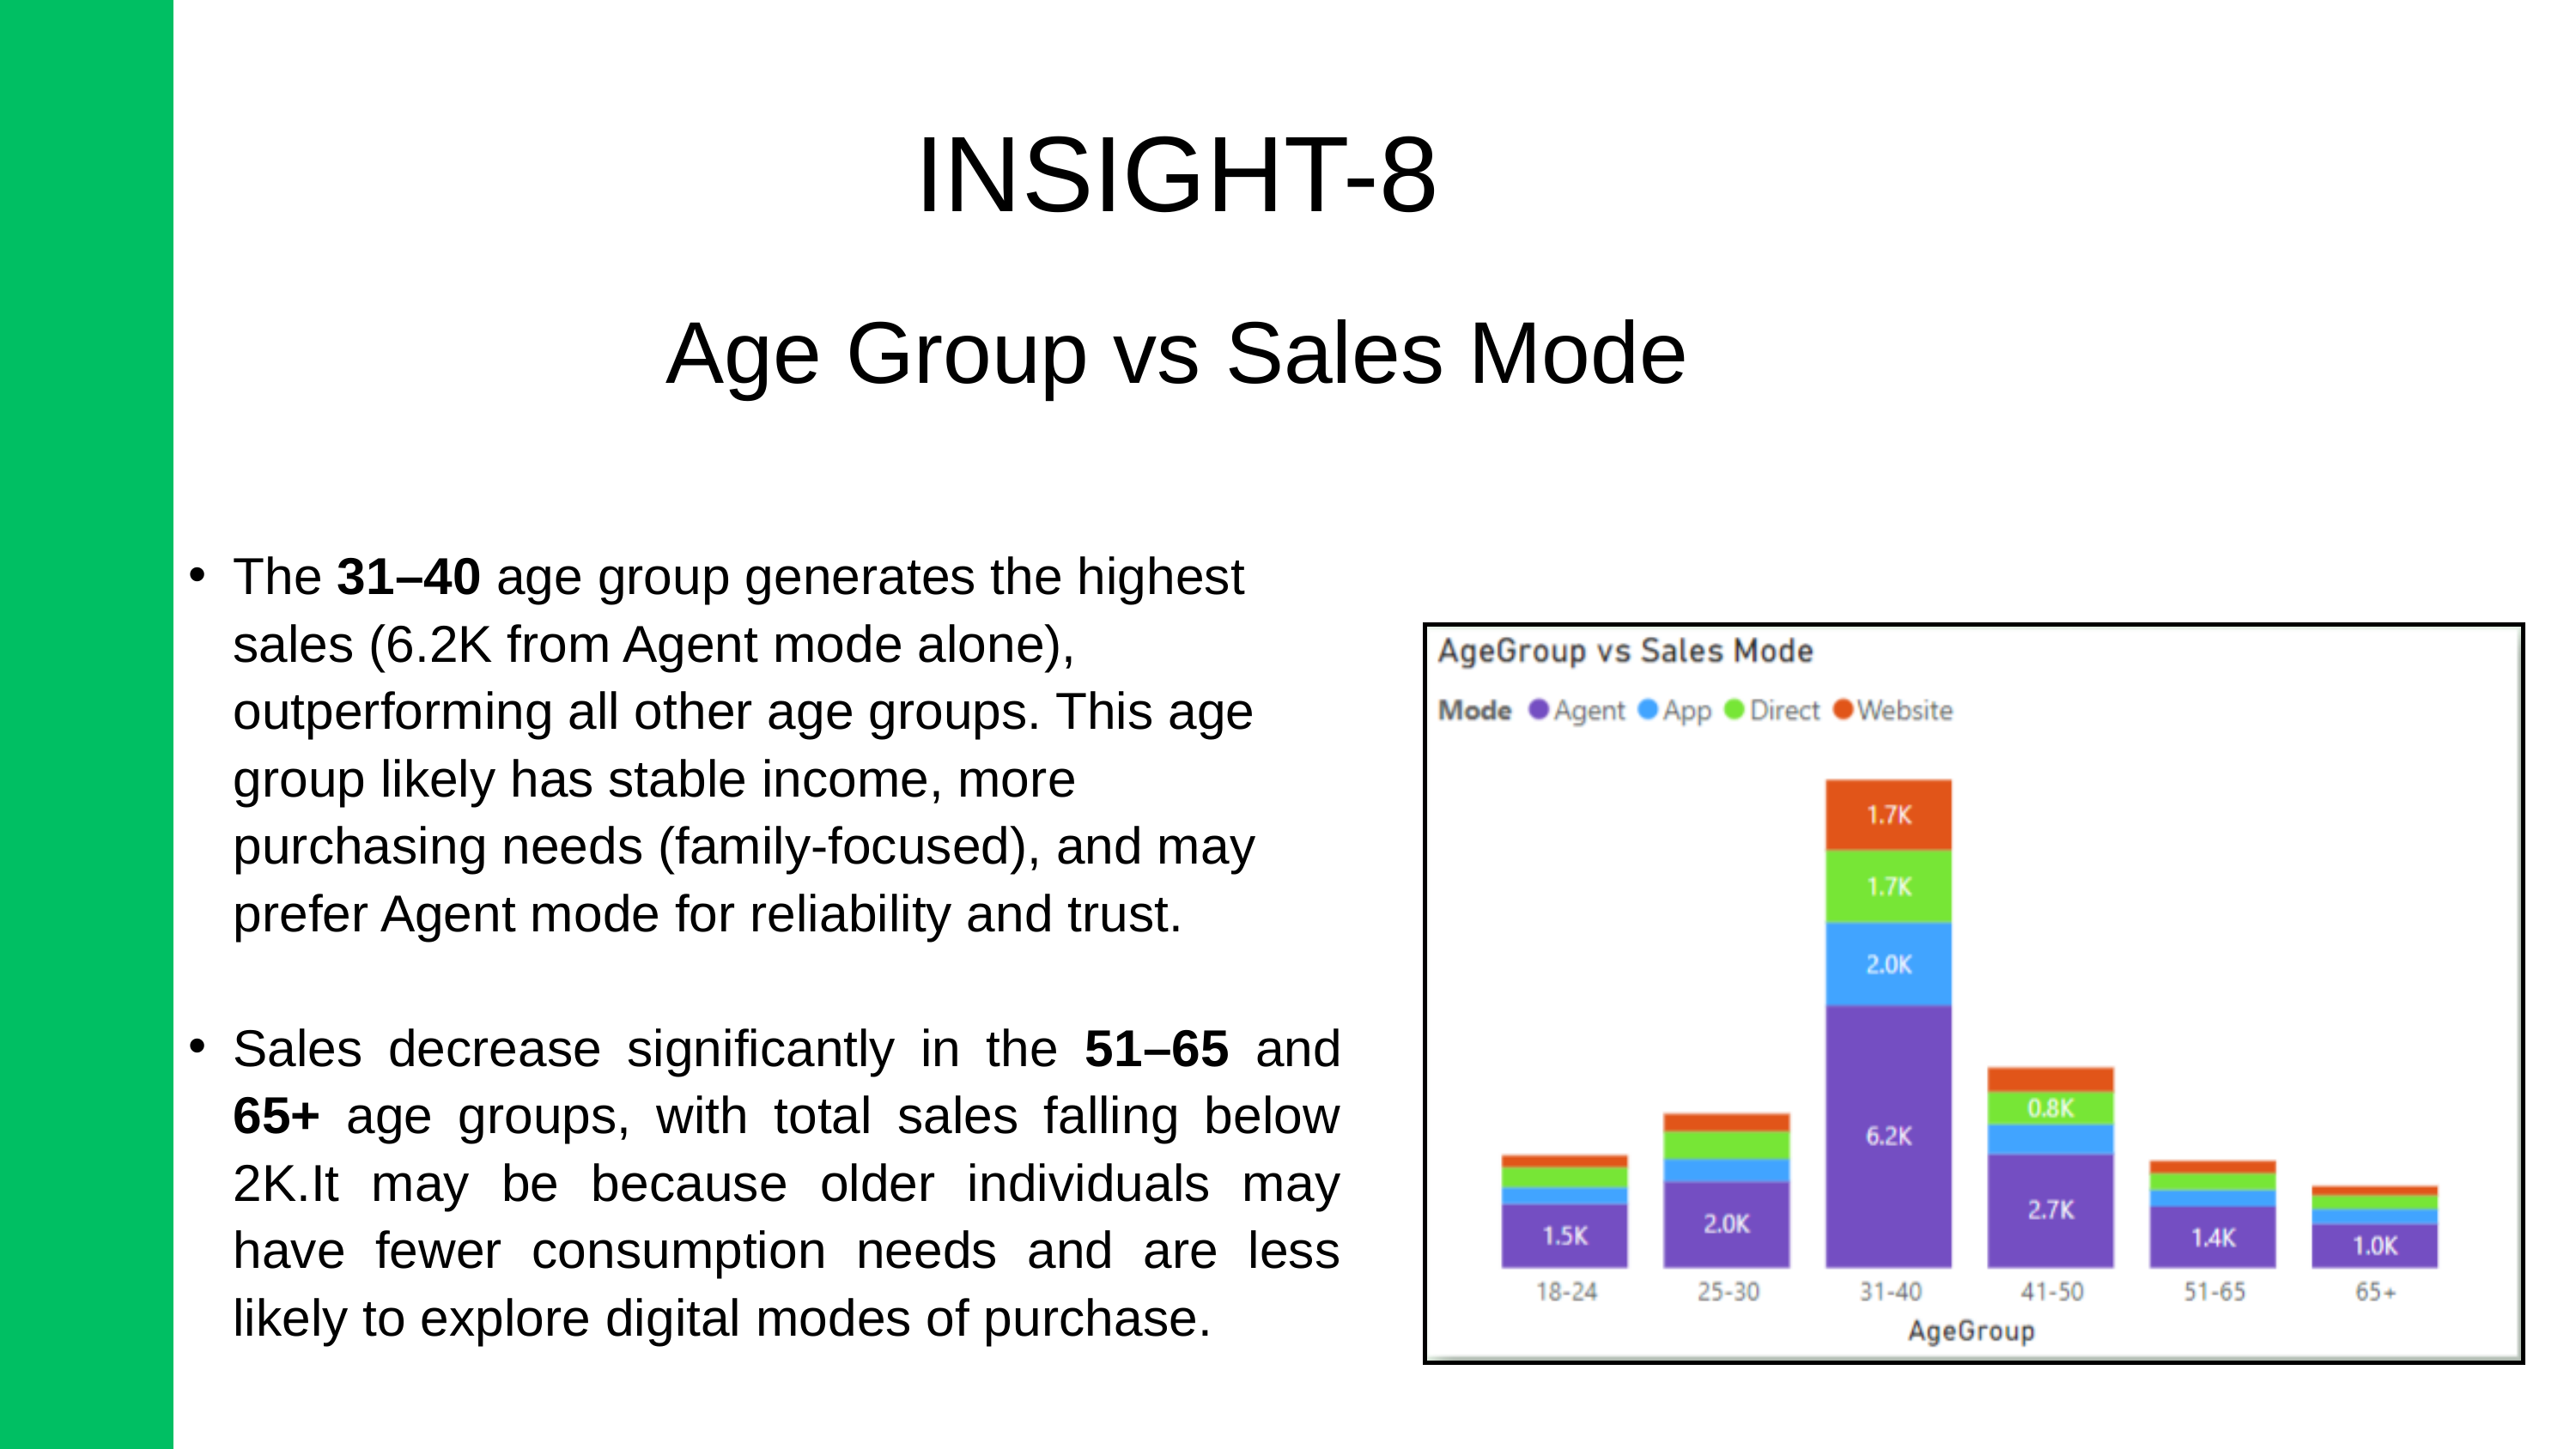

INSIGHT-8
Age Group vs Sales Mode
The 31–40 age group generates the highest sales (6.2K from Agent mode alone), outperforming all other age groups. This age group likely has stable income, more purchasing needs (family-focused), and may prefer Agent mode for reliability and trust.

Sales decrease significantly in the 51–65 and 65+ age groups, with total sales falling below 2K.It may be because older individuals may have fewer consumption needs and are less likely to explore digital modes of purchase.